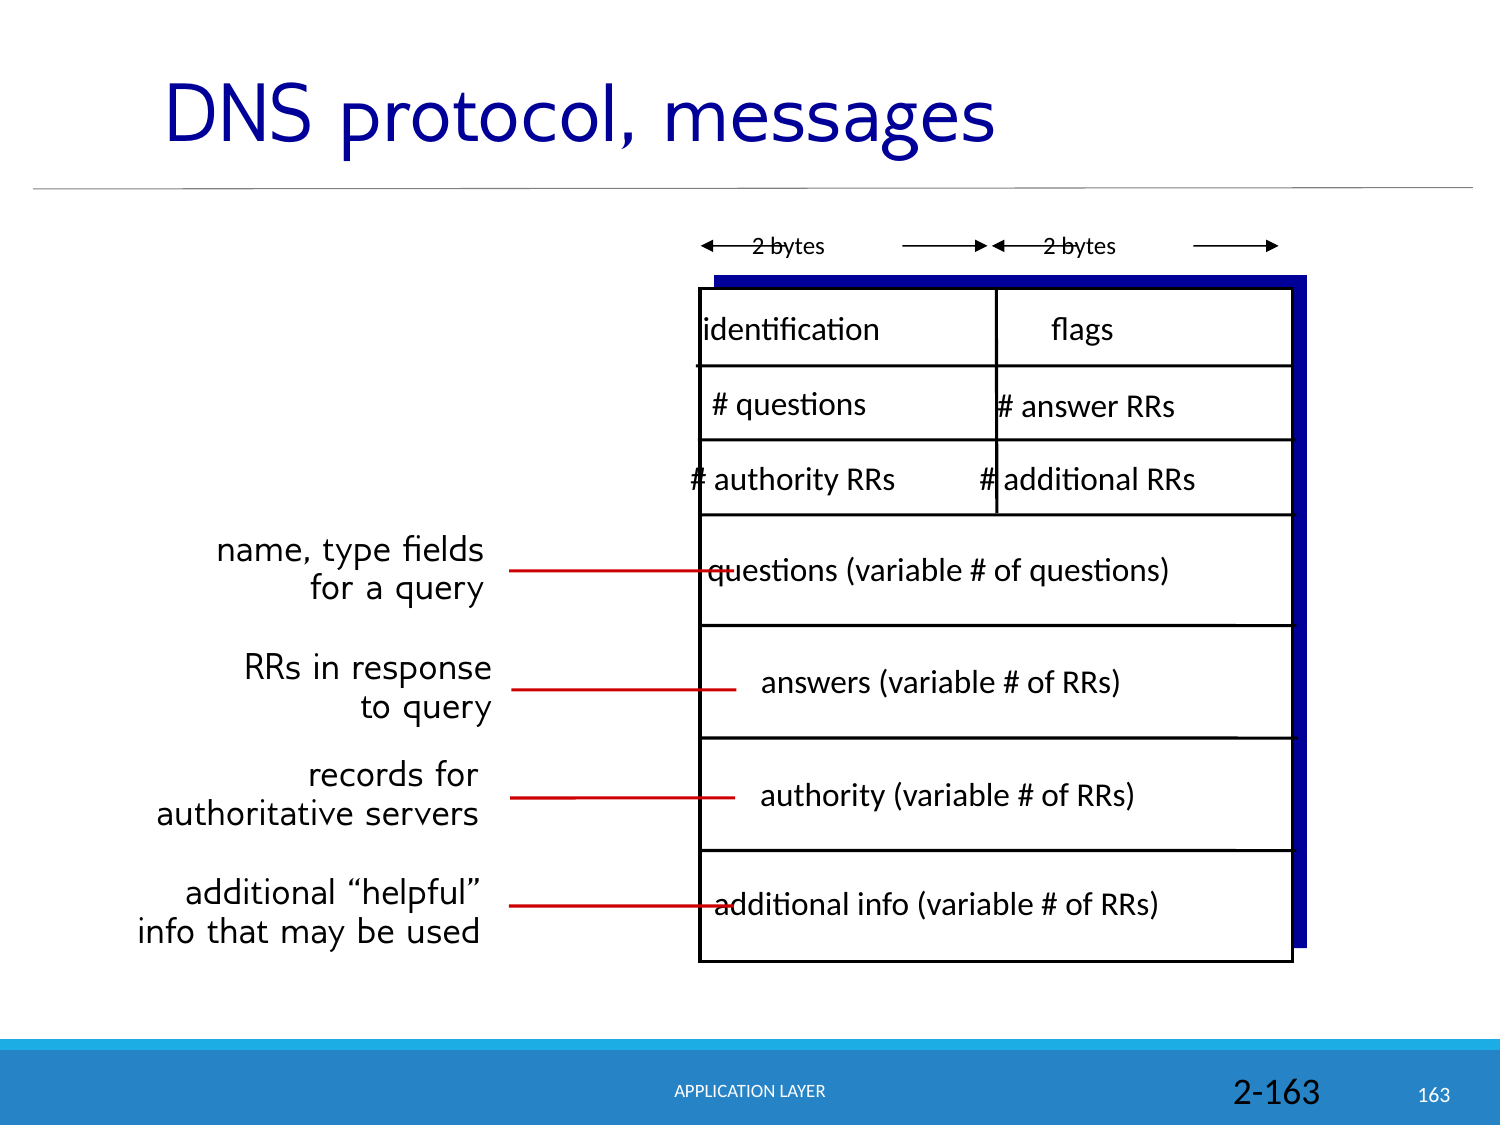

DNS protocol, messages
2 bytes

2 bytes

identification
flags

# questions
# answer RRs

# additional RRs
# authority RRs

questions (variable # of questions)

answers (variable # of RRs)

authority (variable # of RRs)

additional info (variable # of RRs)
name, type fields
 for a query

RRs in response
to query

records for
authoritative servers

additional “helpful”
info that may be used

Application Layer
2-163